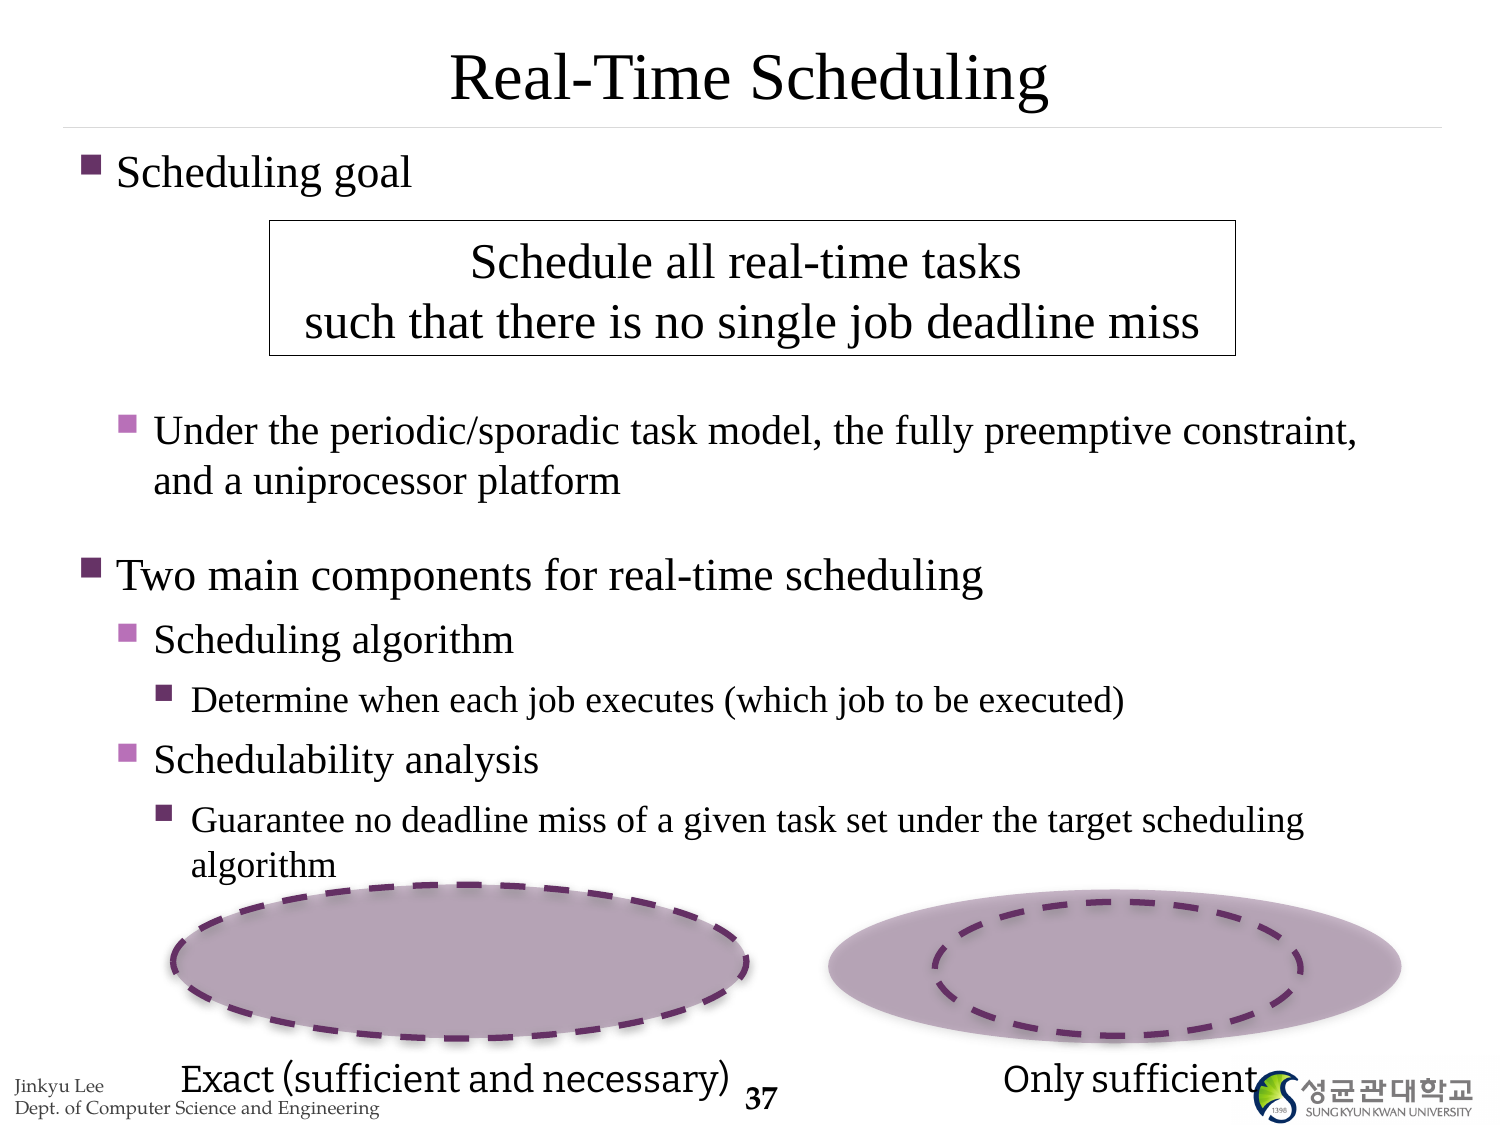

# Real-Time Scheduling
Scheduling goal

Under the periodic/sporadic task model, the fully preemptive constraint, and a uniprocessor platform
Two main components for real-time scheduling
Scheduling algorithm
Determine when each job executes (which job to be executed)
Schedulability analysis
Guarantee no deadline miss of a given task set under the target scheduling algorithm

Schedule all real-time tasks
such that there is no single job deadline miss

Exact (sufficient and necessary)
Only sufficient